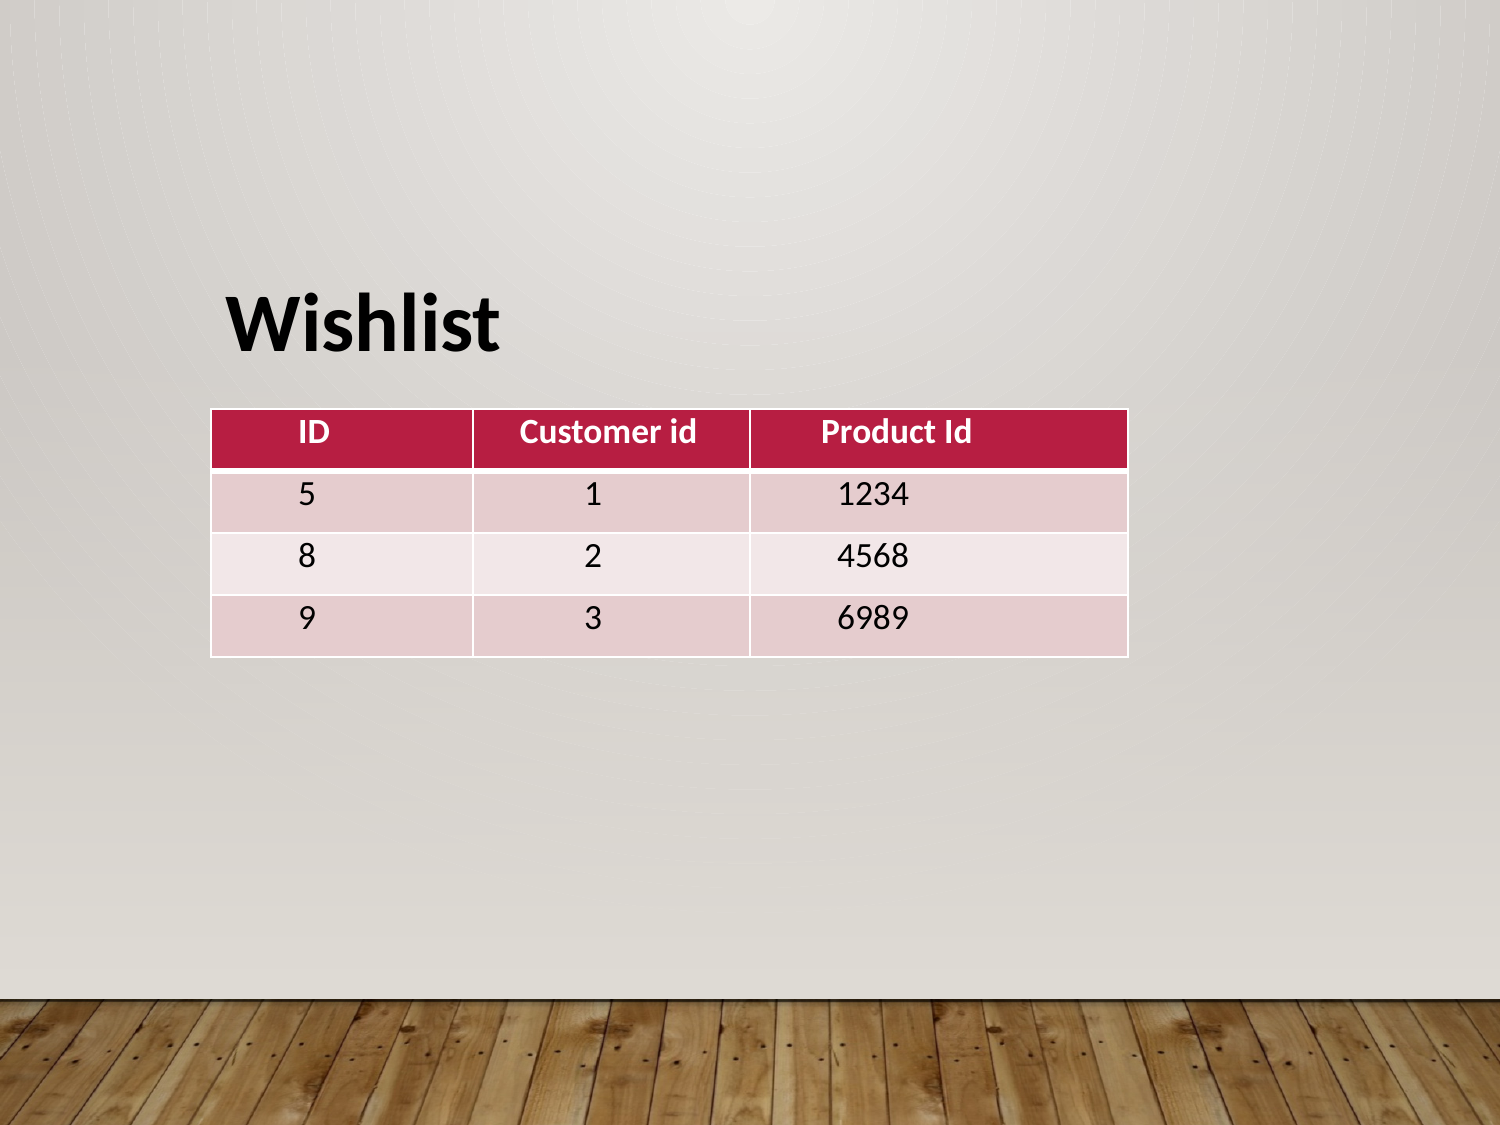

Wishlist
| ID | Customer id | Product Id |
| --- | --- | --- |
| 5 | 1 | 1234 |
| 8 | 2 | 4568 |
| 9 | 3 | 6989 |